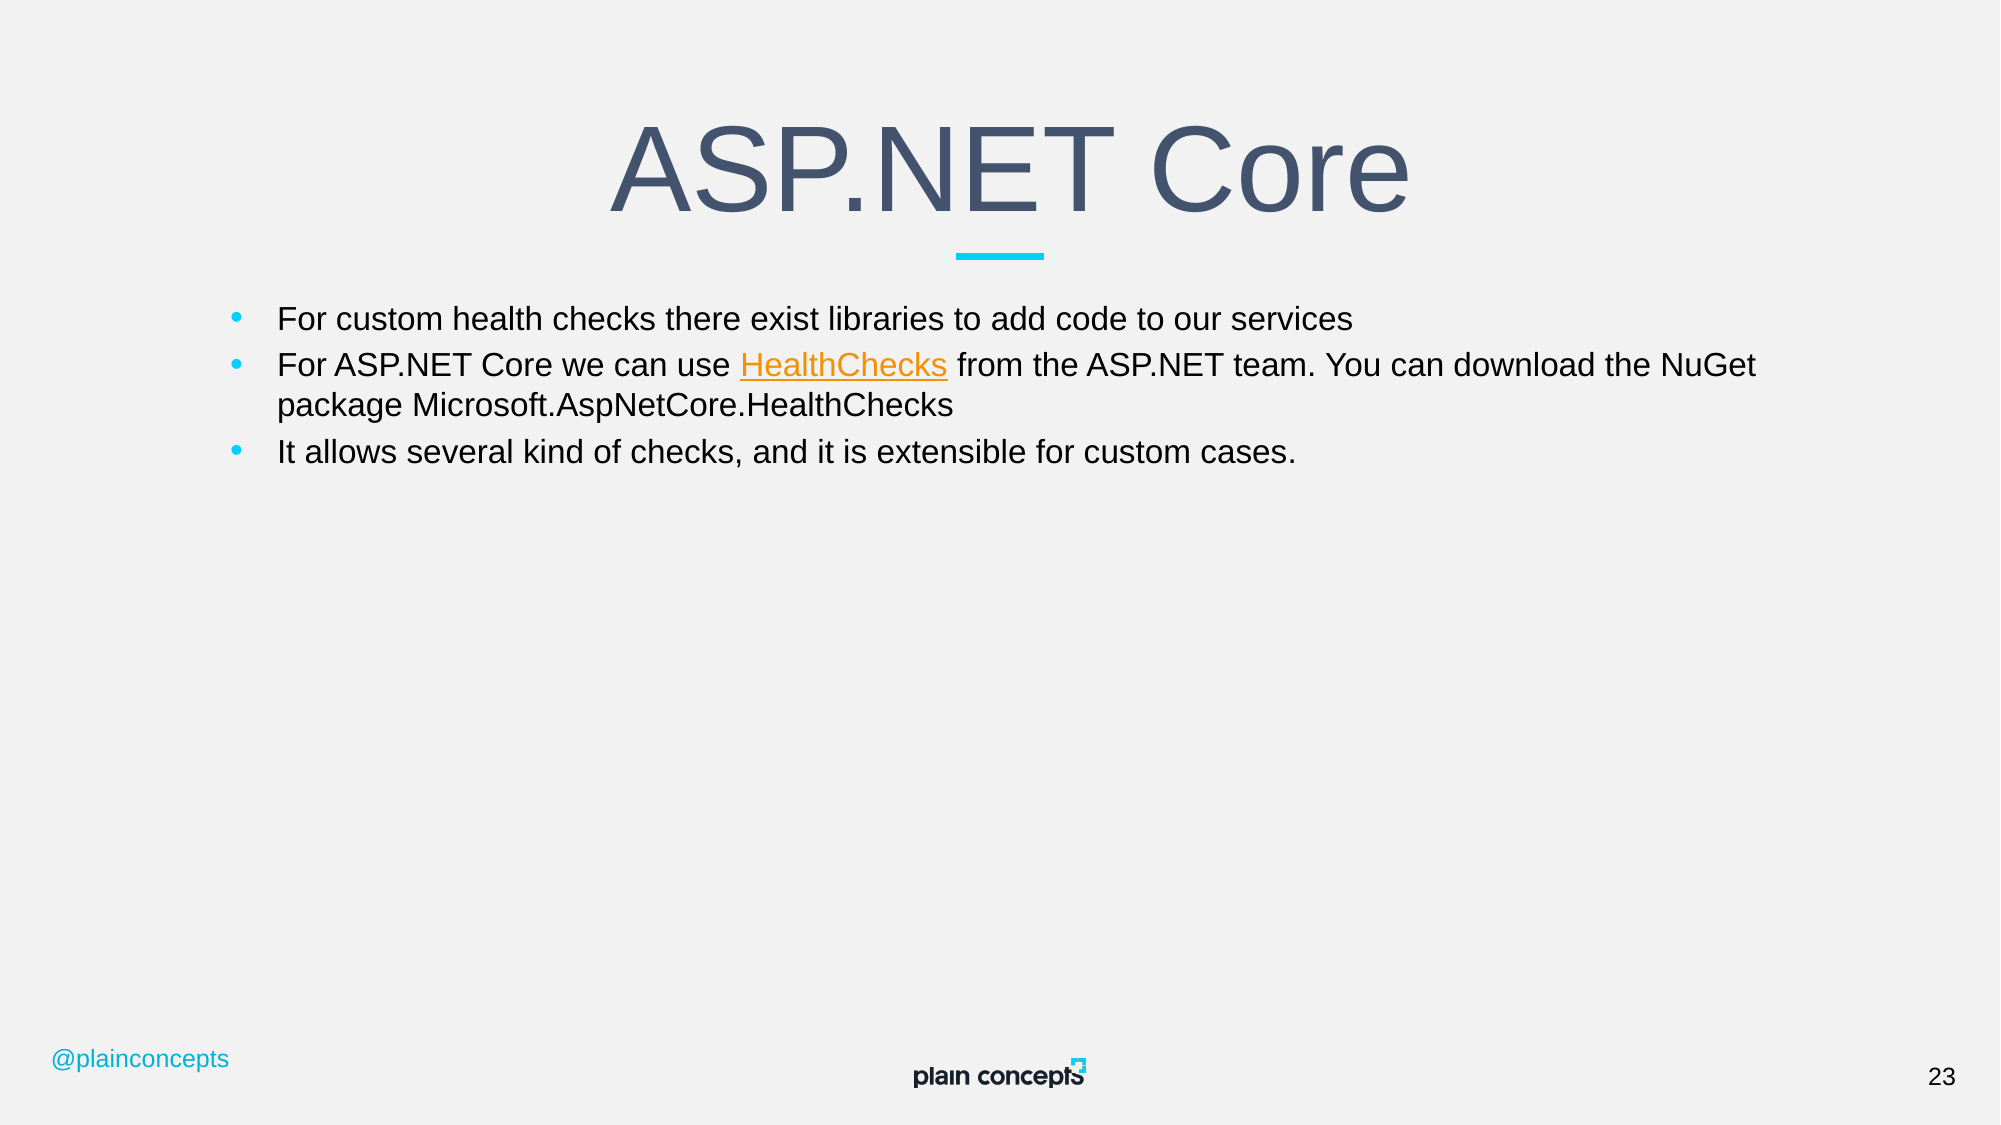

# ASP.NET Core
For custom health checks there exist libraries to add code to our services
For ASP.NET Core we can use HealthChecks from the ASP.NET team. You can download the NuGet package Microsoft.AspNetCore.HealthChecks
It allows several kind of checks, and it is extensible for custom cases.

@plainconcepts

23